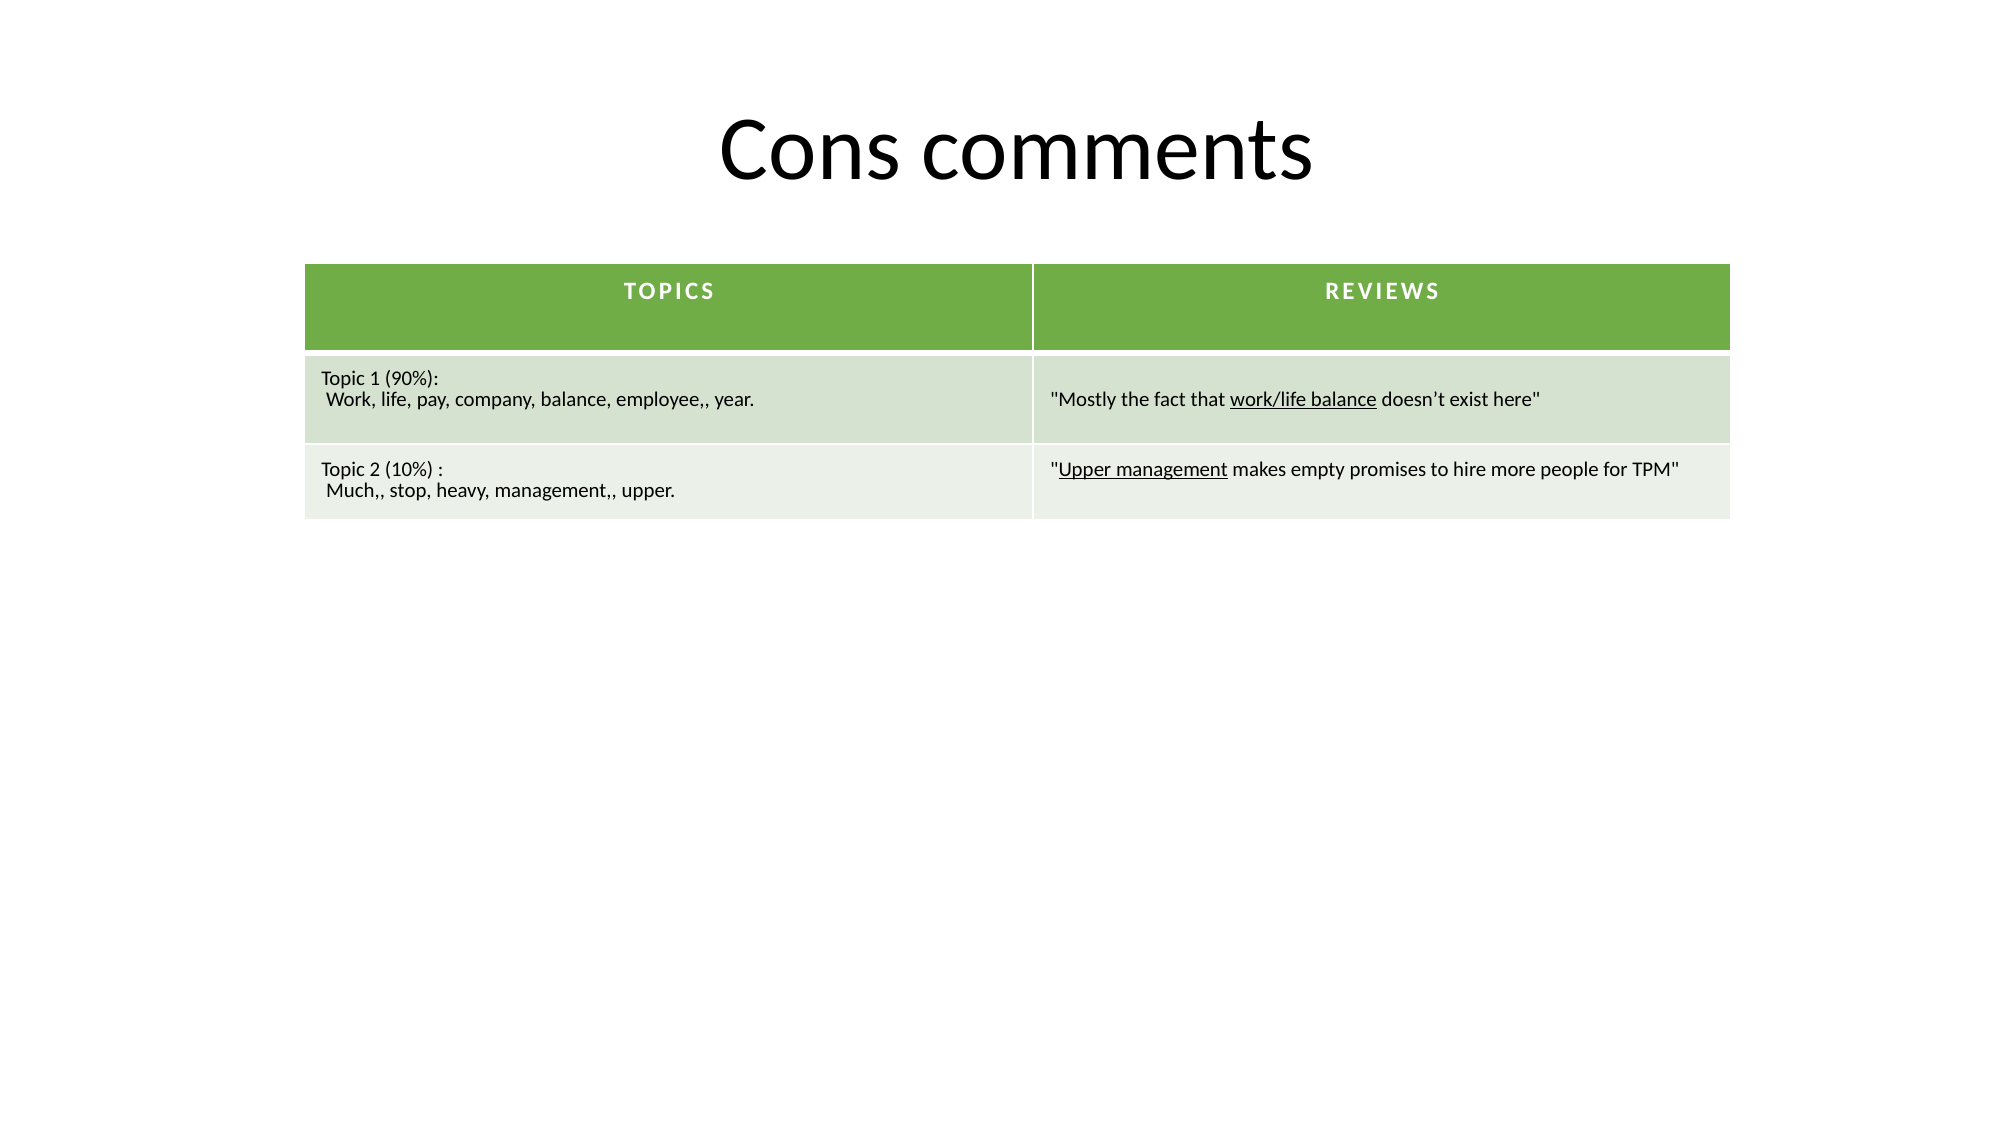

Cons comments
| Topics | Reviews |
| --- | --- |
| Topic 1 (90%): Work, life, pay, company, balance, employee,, year. | "Mostly the fact that work/life balance doesn’t exist here" |
| Topic 2 (10%) : Much,, stop, heavy, management,, upper. | "Upper management makes empty promises to hire more people for TPM" |